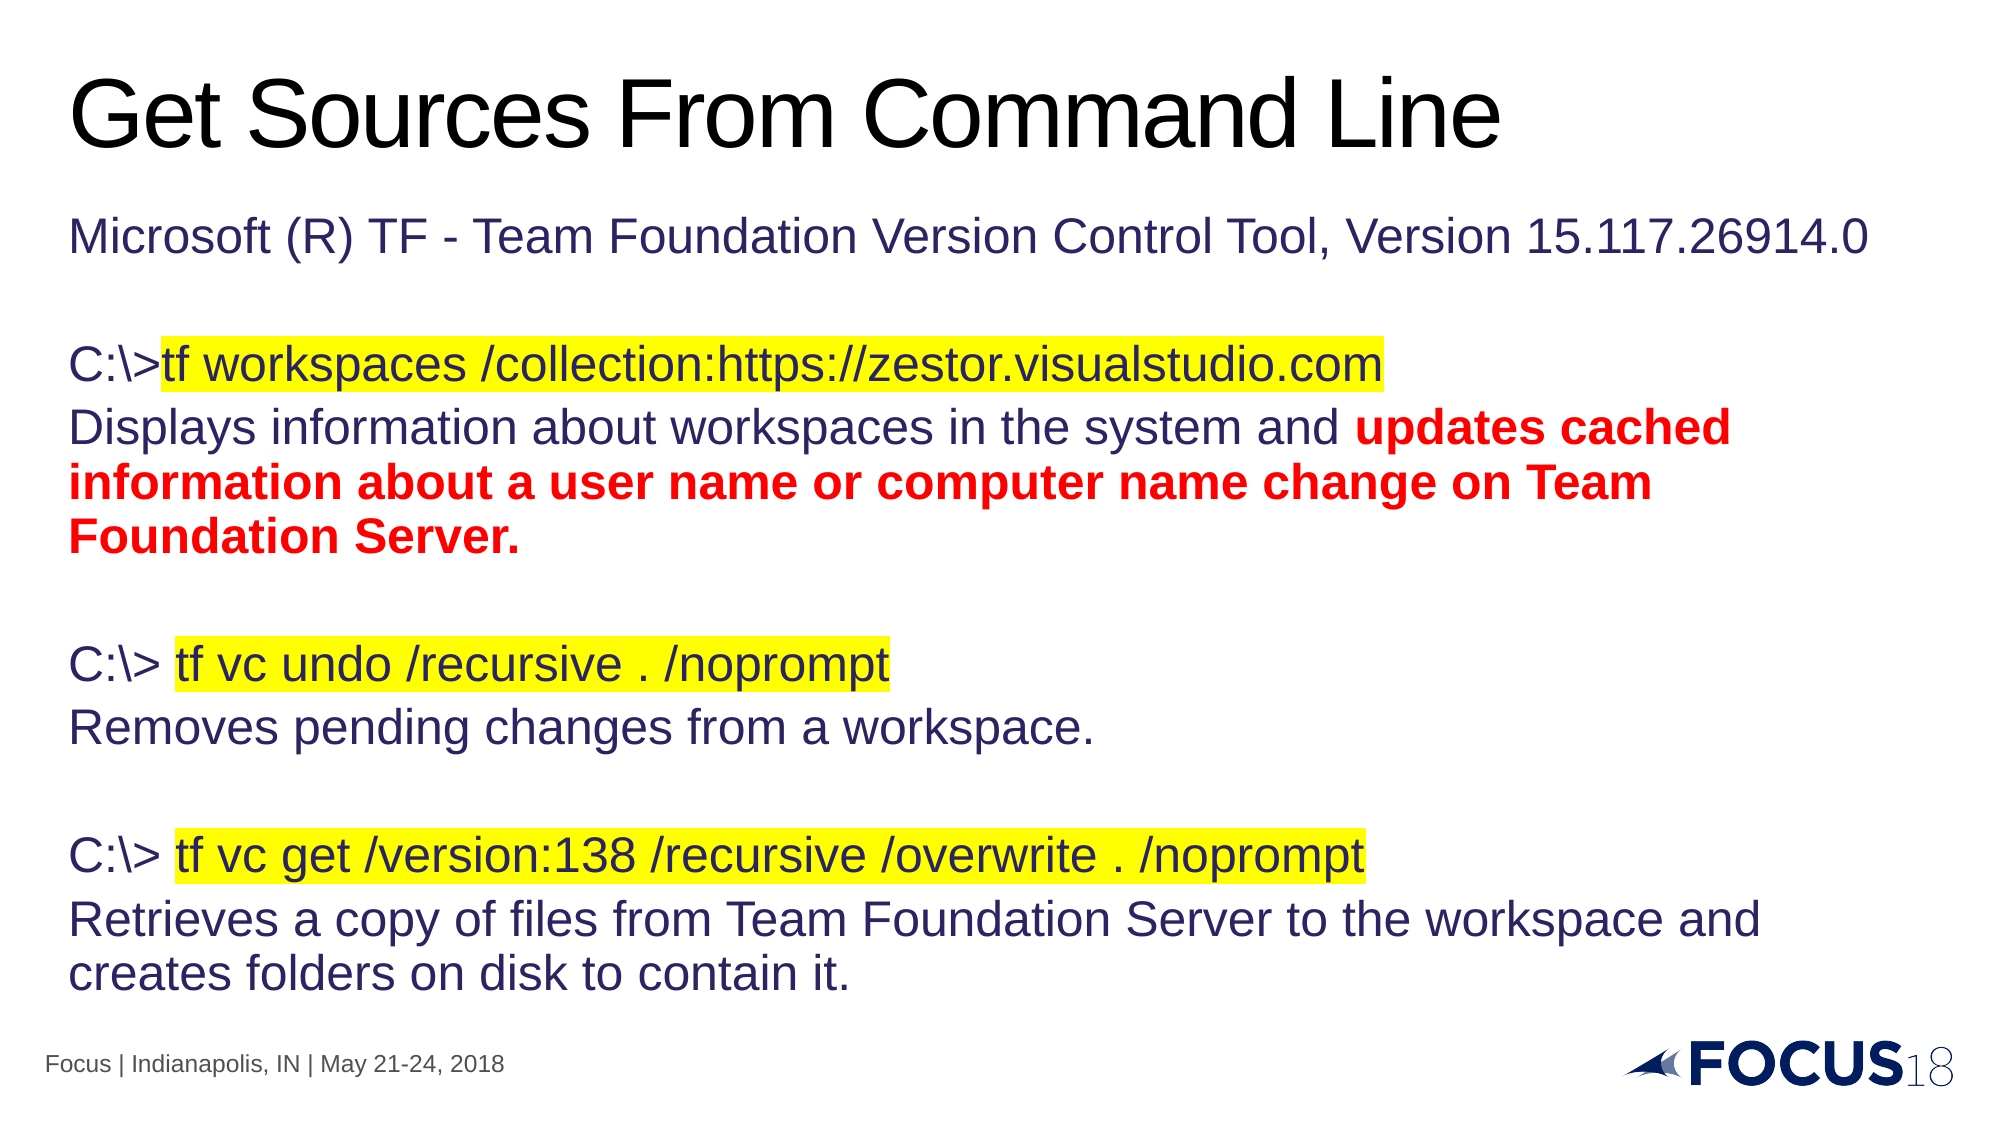

# Get Sources From Command Line
Microsoft (R) TF - Team Foundation Version Control Tool, Version 15.117.26914.0

C:\>tf workspaces /collection:https://zestor.visualstudio.com
Displays information about workspaces in the system and updates cached information about a user name or computer name change on Team Foundation Server.

C:\> tf vc undo /recursive . /noprompt
Removes pending changes from a workspace.

C:\> tf vc get /version:138 /recursive /overwrite . /noprompt
Retrieves a copy of files from Team Foundation Server to the workspace and creates folders on disk to contain it.